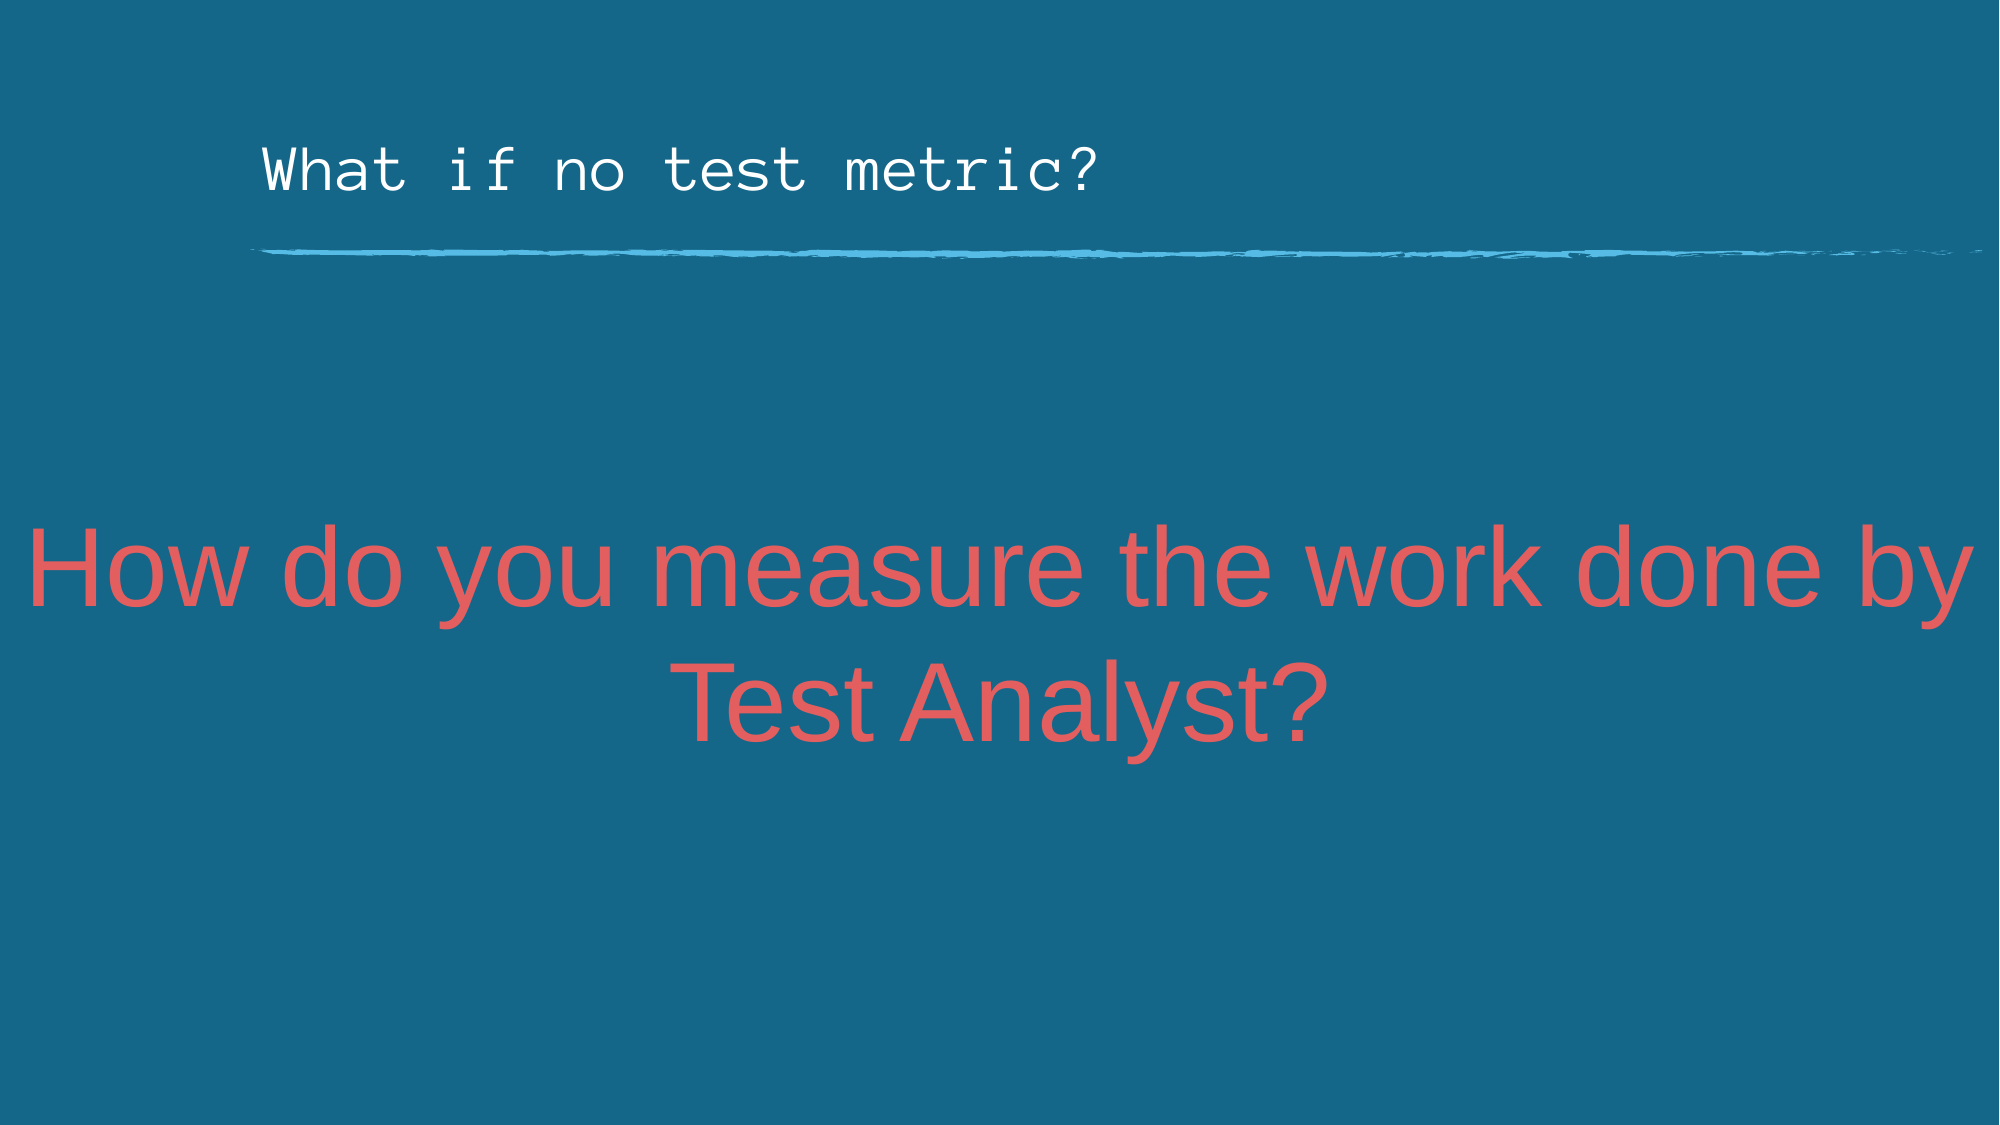

# What if no test metric?
How do you measure the work done by
Test Analyst?